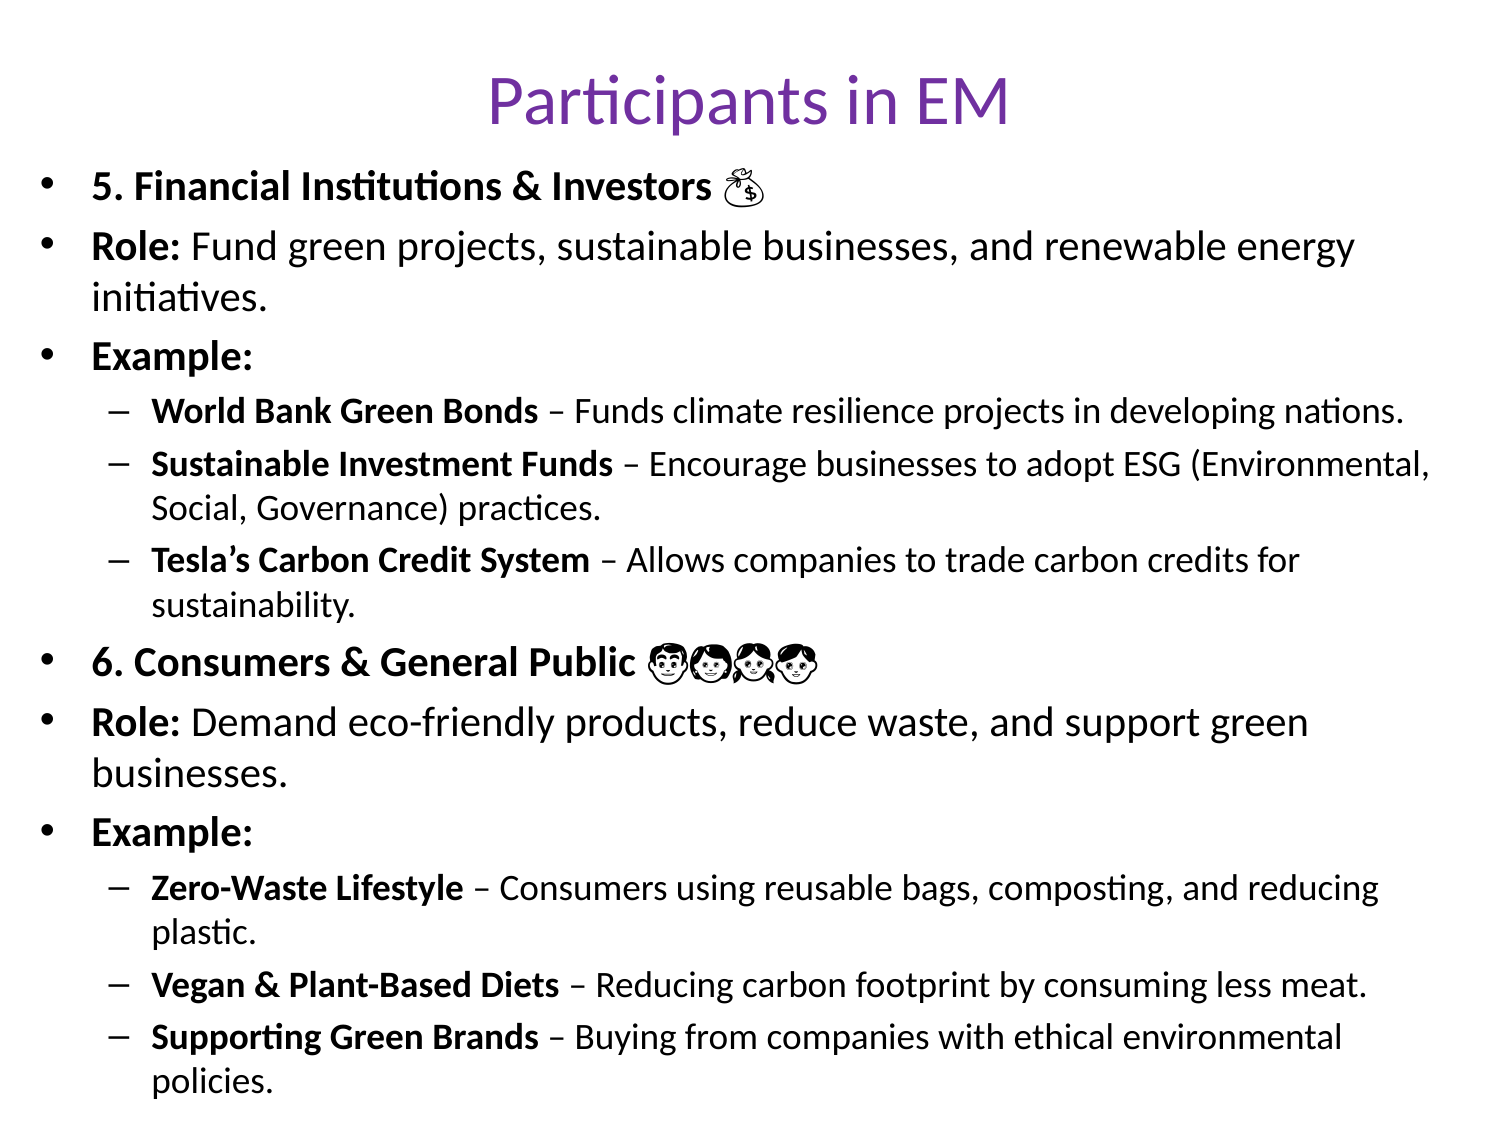

# Participants in EM
5. Financial Institutions & Investors 💰
Role: Fund green projects, sustainable businesses, and renewable energy initiatives.
Example:
World Bank Green Bonds – Funds climate resilience projects in developing nations.
Sustainable Investment Funds – Encourage businesses to adopt ESG (Environmental, Social, Governance) practices.
Tesla’s Carbon Credit System – Allows companies to trade carbon credits for sustainability.
6. Consumers & General Public 👨‍👩‍👧‍👦
Role: Demand eco-friendly products, reduce waste, and support green businesses.
Example:
Zero-Waste Lifestyle – Consumers using reusable bags, composting, and reducing plastic.
Vegan & Plant-Based Diets – Reducing carbon footprint by consuming less meat.
Supporting Green Brands – Buying from companies with ethical environmental policies.